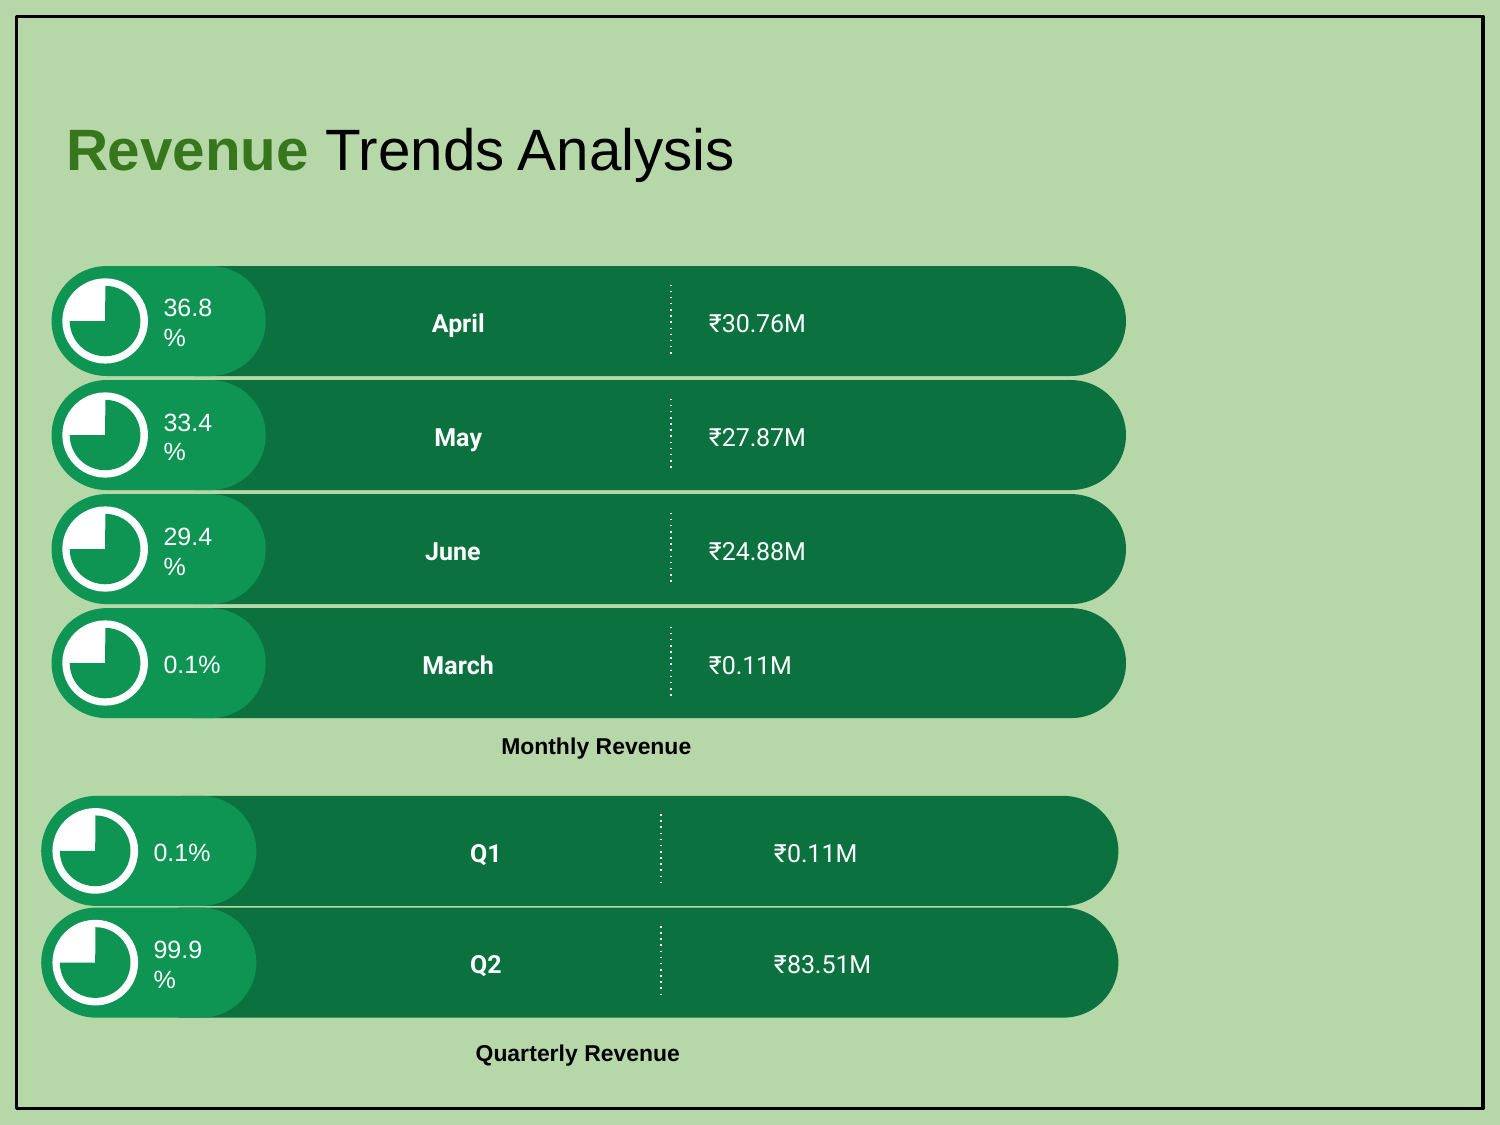

# Revenue Trends Analysis

April
₹30.76M

36.8%

May
₹27.87M

33.4%

           June
₹24.88M

29.4%

March
₹0.11M

0.1%
 Monthly Revenue

Q1
₹0.11M

0.1%

Q2
₹83.51M

99.9%
 Quarterly Revenue